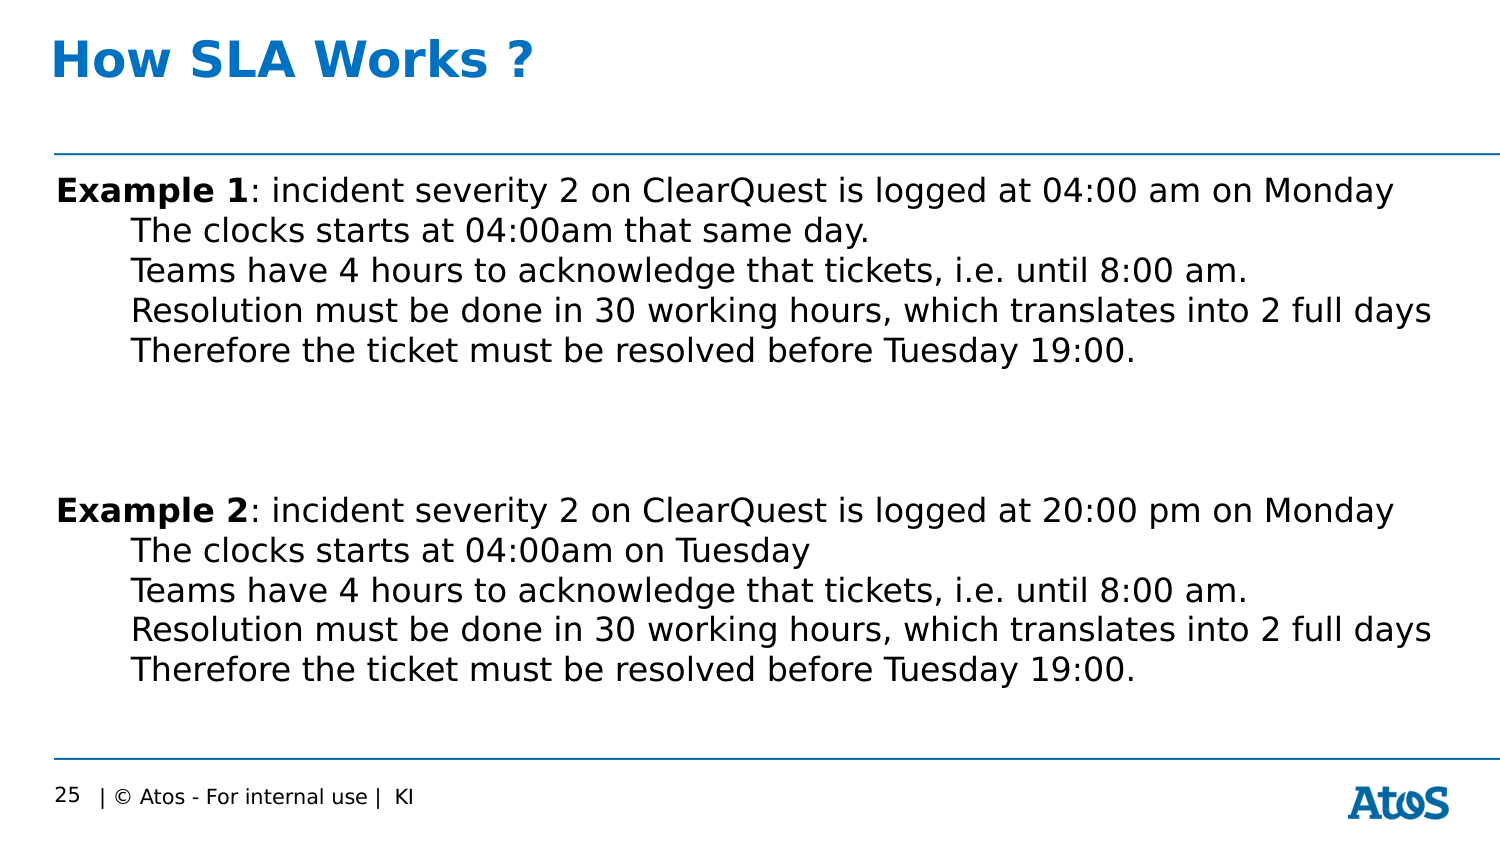

# How SLA Works ?
Example 1: incident severity 2 on ClearQuest is logged at 04:00 am on Monday
The clocks starts at 04:00am that same day.
Teams have 4 hours to acknowledge that tickets, i.e. until 8:00 am.
Resolution must be done in 30 working hours, which translates into 2 full days
Therefore the ticket must be resolved before Tuesday 19:00.

Example 2: incident severity 2 on ClearQuest is logged at 20:00 pm on Monday
The clocks starts at 04:00am on Tuesday
Teams have 4 hours to acknowledge that tickets, i.e. until 8:00 am.
Resolution must be done in 30 working hours, which translates into 2 full days Therefore the ticket must be resolved before Tuesday 19:00.

25